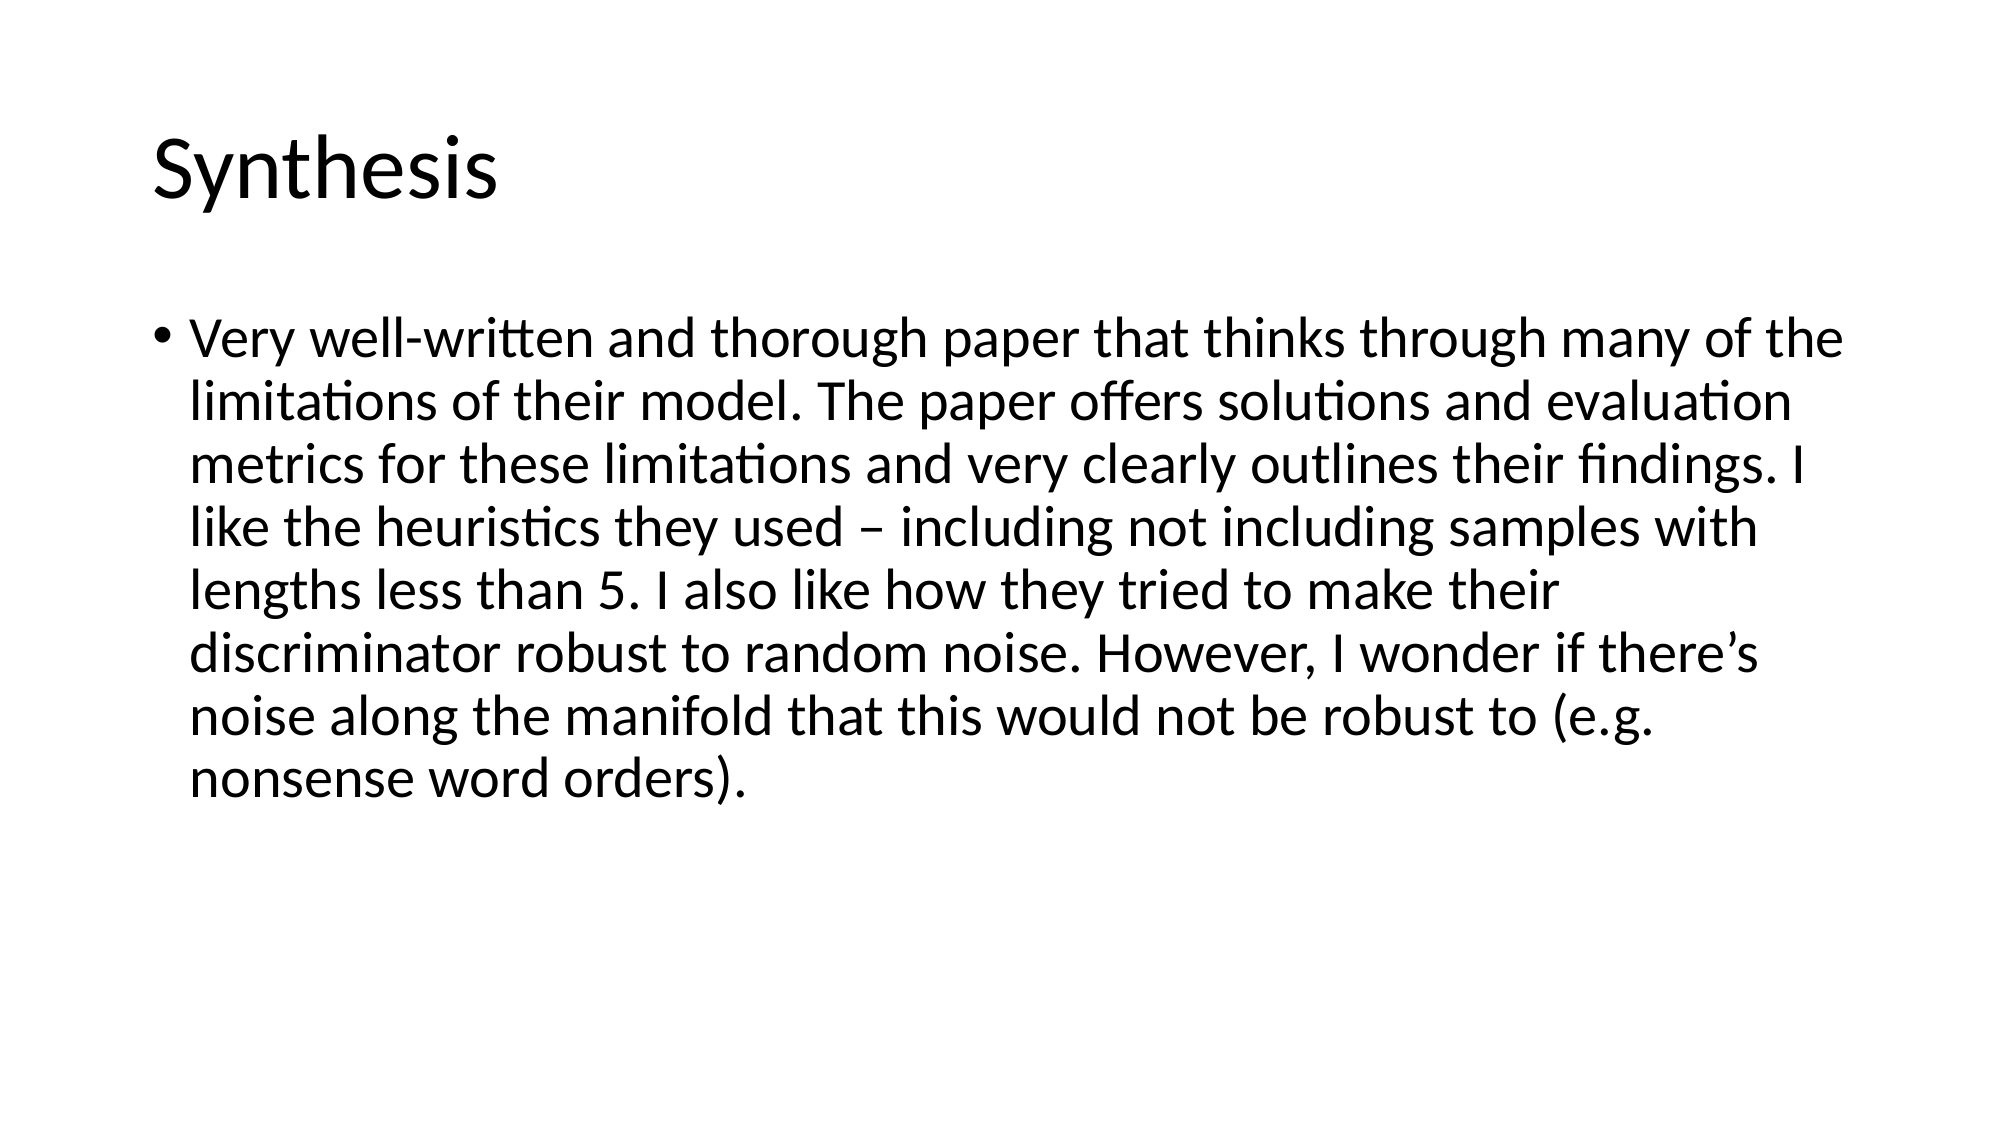

# Synthesis
Very well-written and thorough paper that thinks through many of the limitations of their model. The paper offers solutions and evaluation metrics for these limitations and very clearly outlines their findings. I like the heuristics they used – including not including samples with lengths less than 5. I also like how they tried to make their discriminator robust to random noise. However, I wonder if there’s noise along the manifold that this would not be robust to (e.g. nonsense word orders).